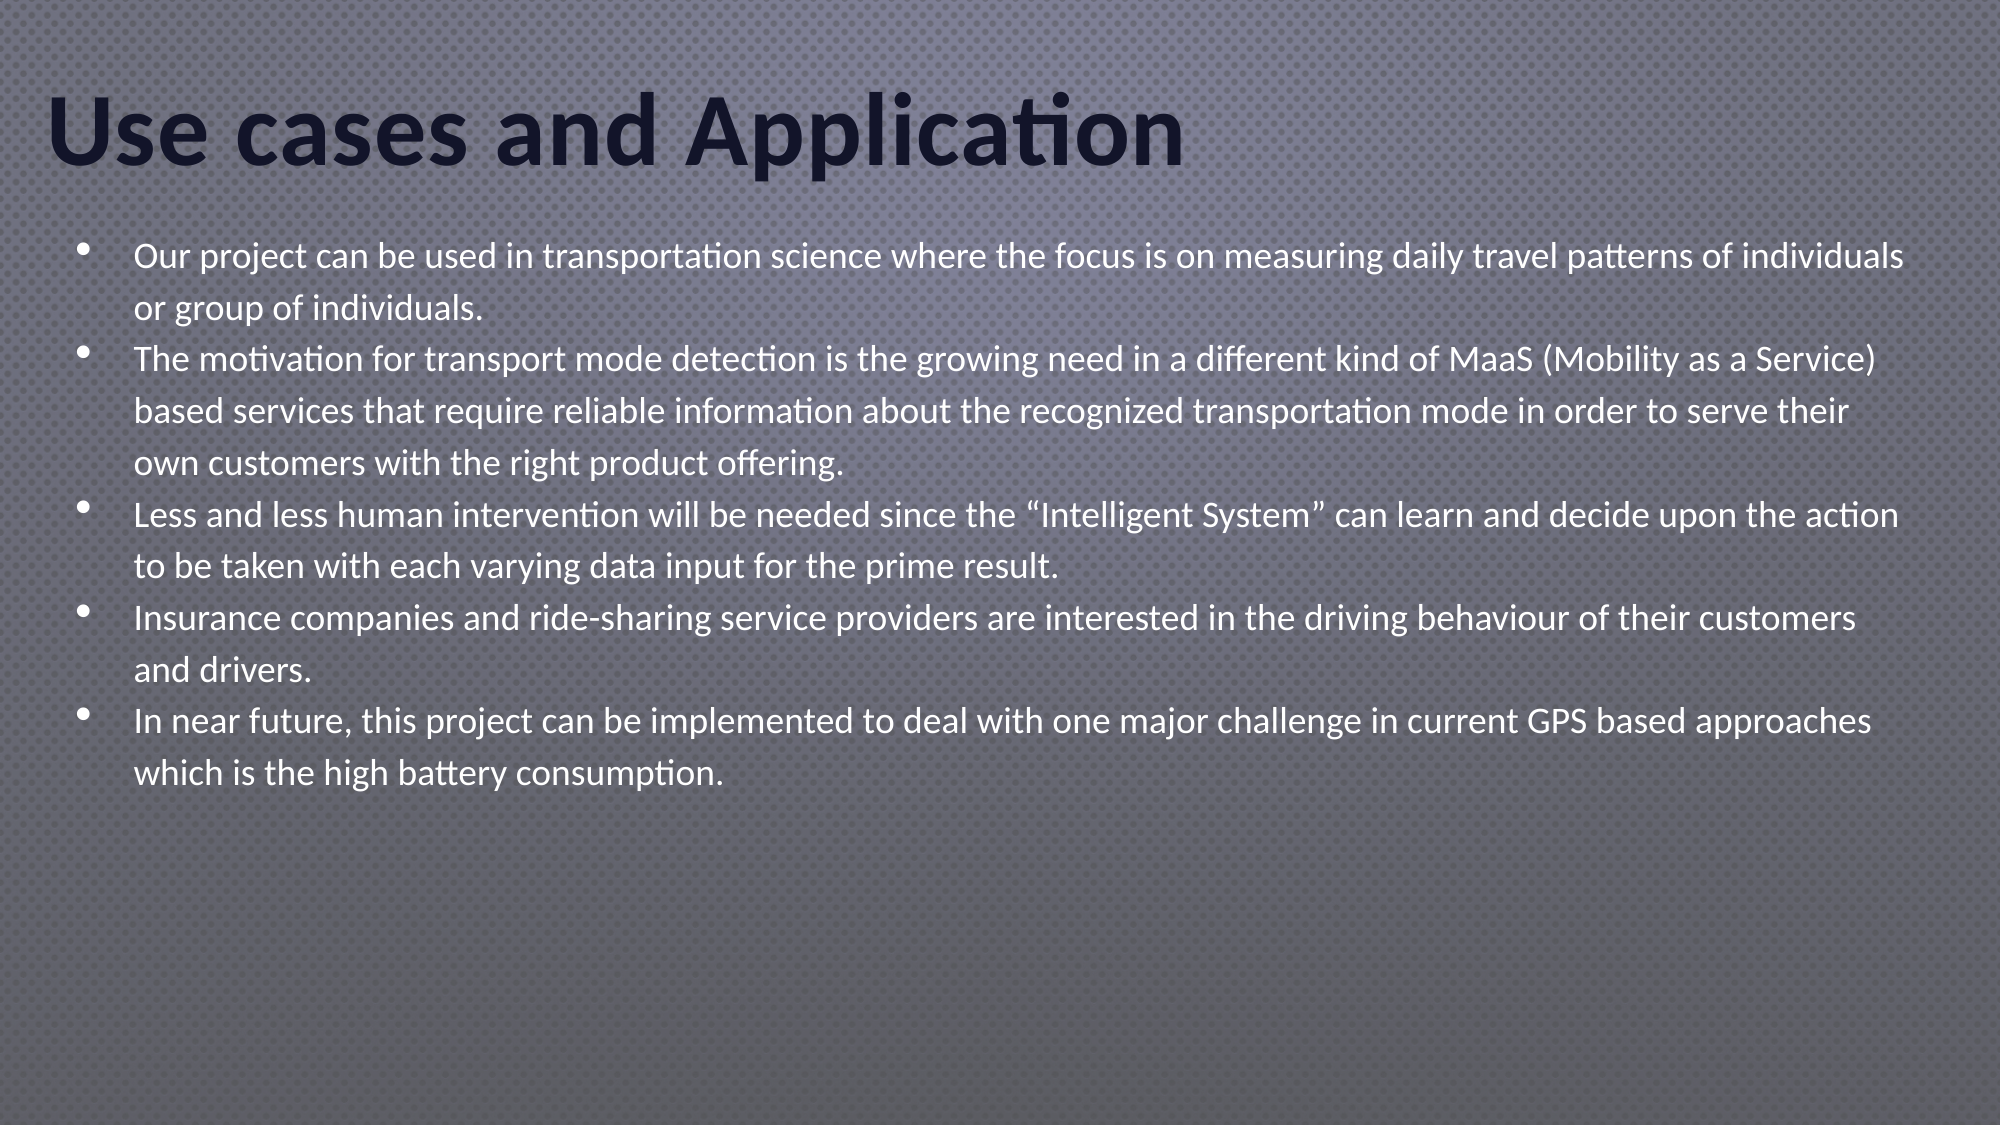

# Use cases and Application
Our project can be used in transportation science where the focus is on measuring daily travel patterns of individuals or group of individuals.
The motivation for transport mode detection is the growing need in a different kind of MaaS (Mobility as a Service) based services that require reliable information about the recognized transportation mode in order to serve their own customers with the right product offering.
Less and less human intervention will be needed since the “Intelligent System” can learn and decide upon the action to be taken with each varying data input for the prime result.
Insurance companies and ride-sharing service providers are interested in the driving behaviour of their customers and drivers.
In near future, this project can be implemented to deal with one major challenge in current GPS based approaches which is the high battery consumption.